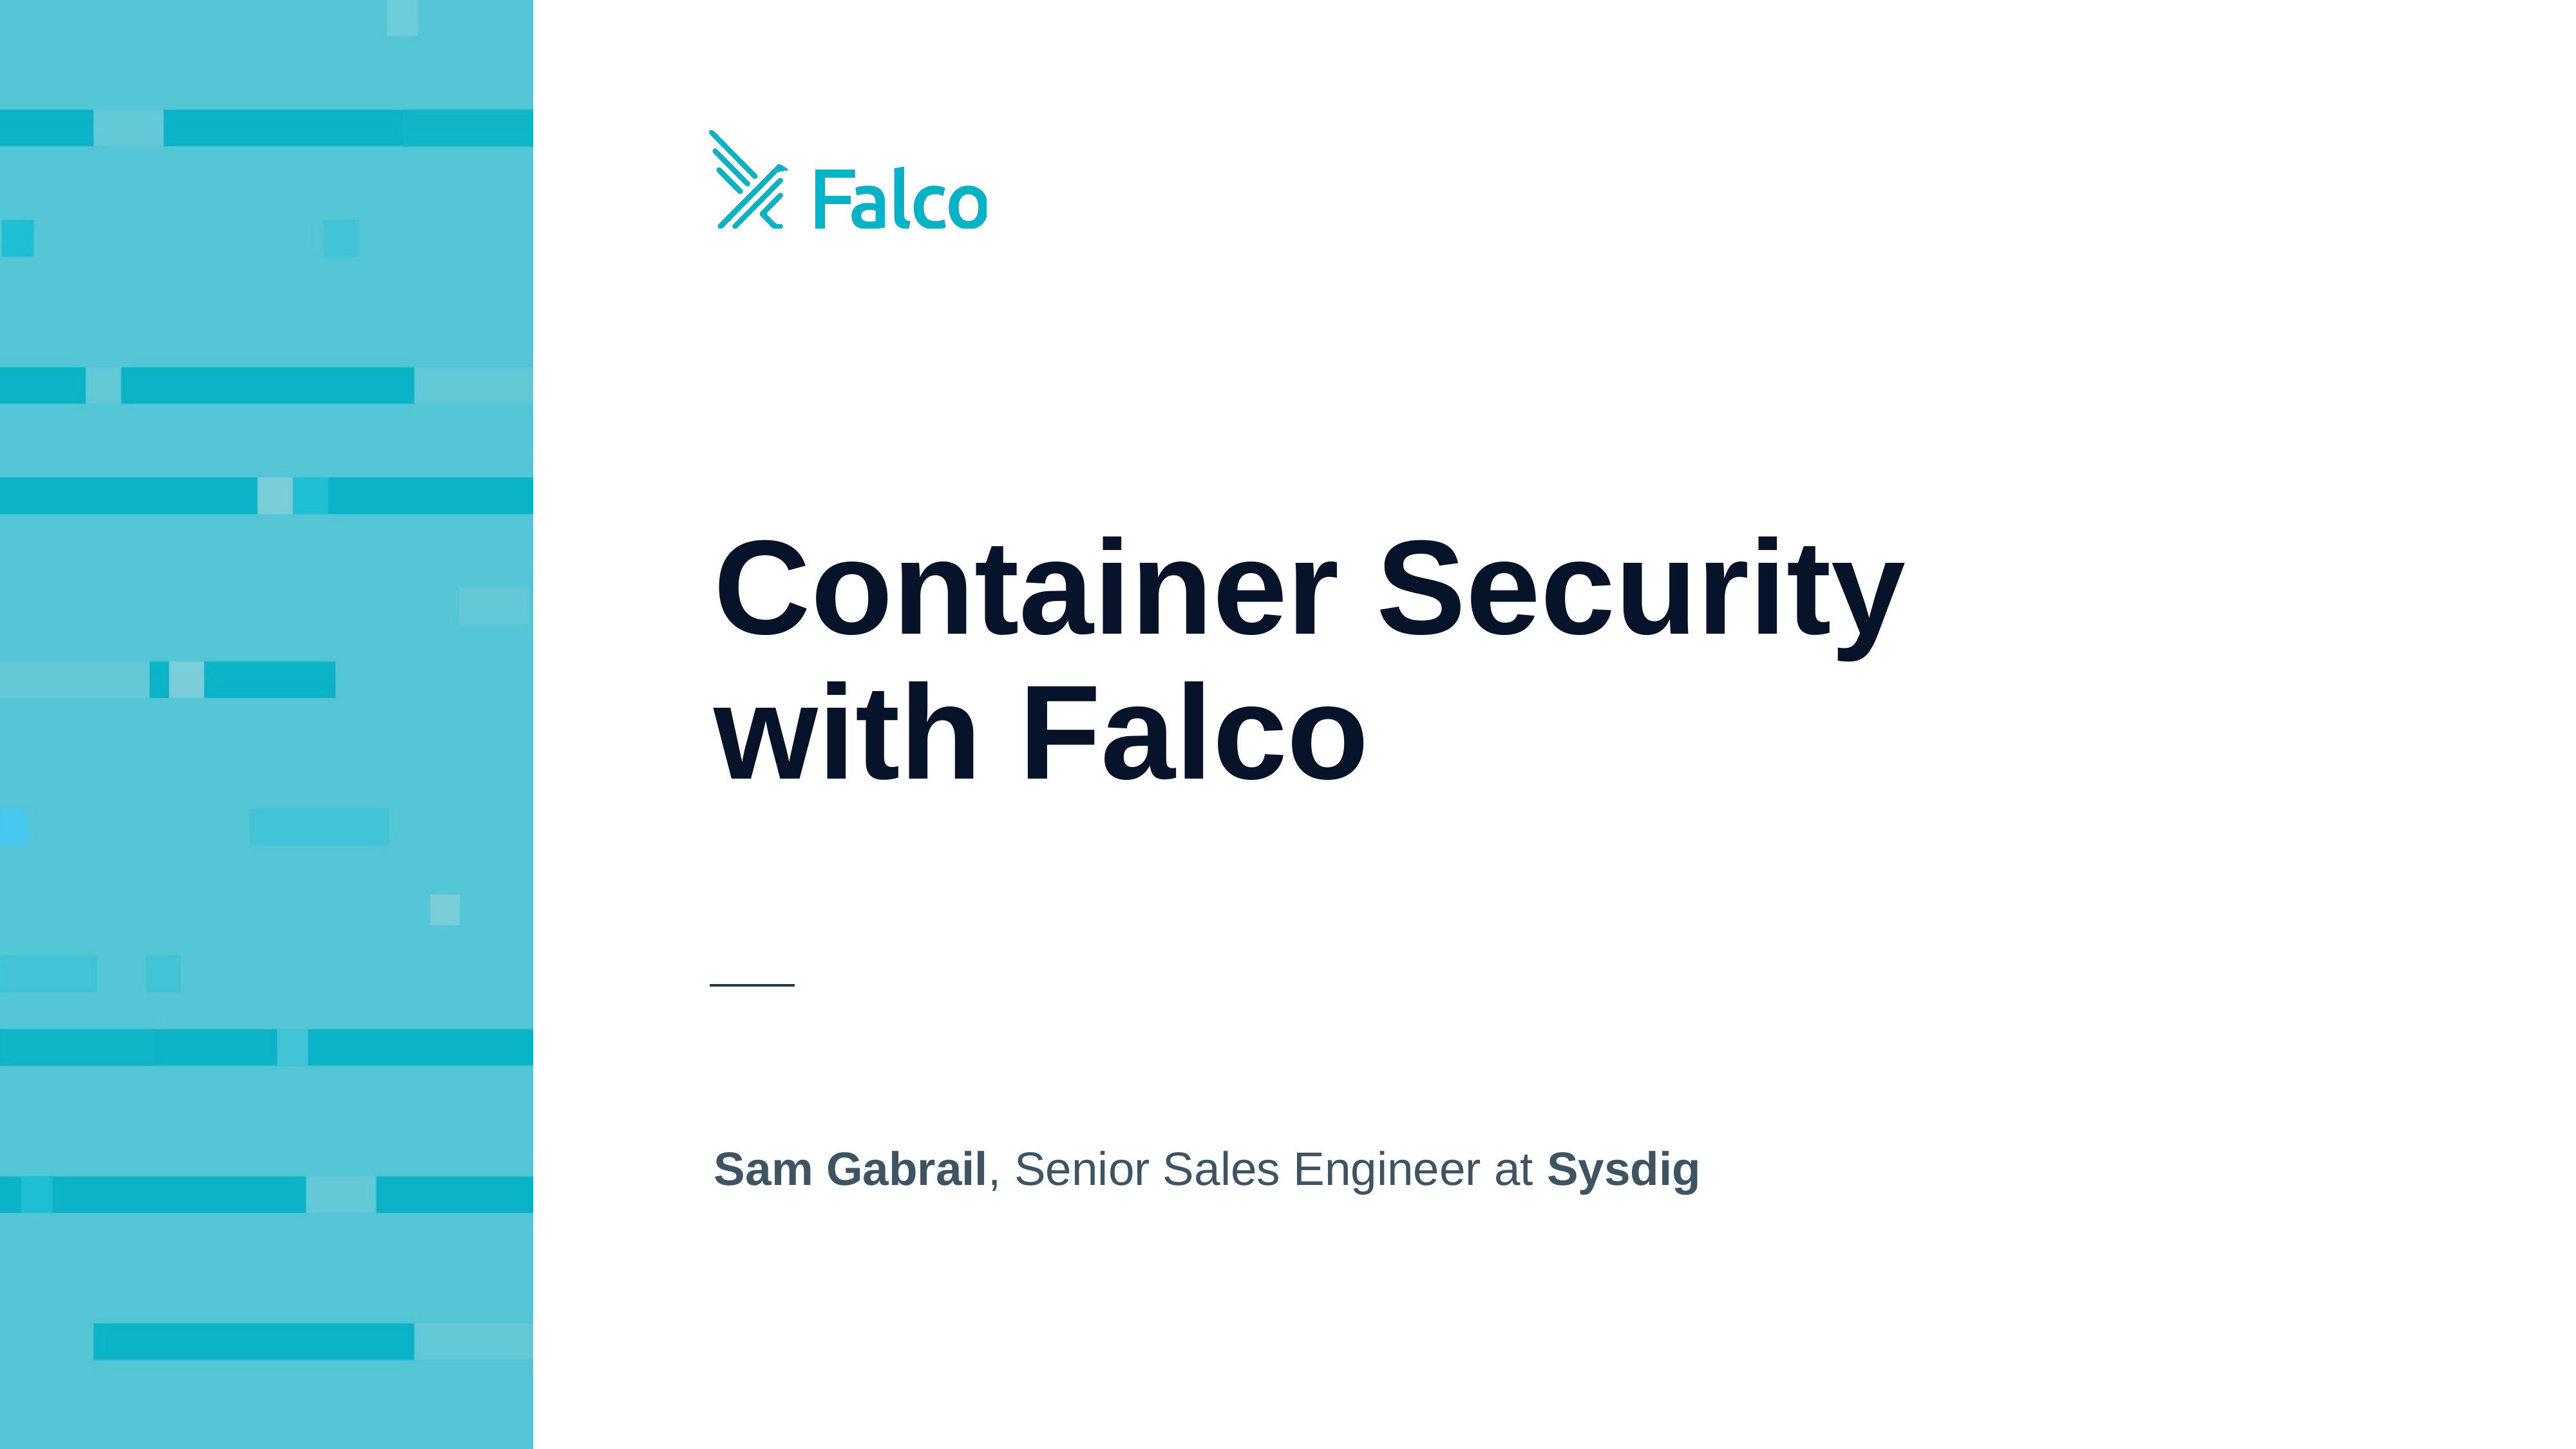

# Container Security with Falco
Sam Gabrail, Senior Sales Engineer at Sysdig